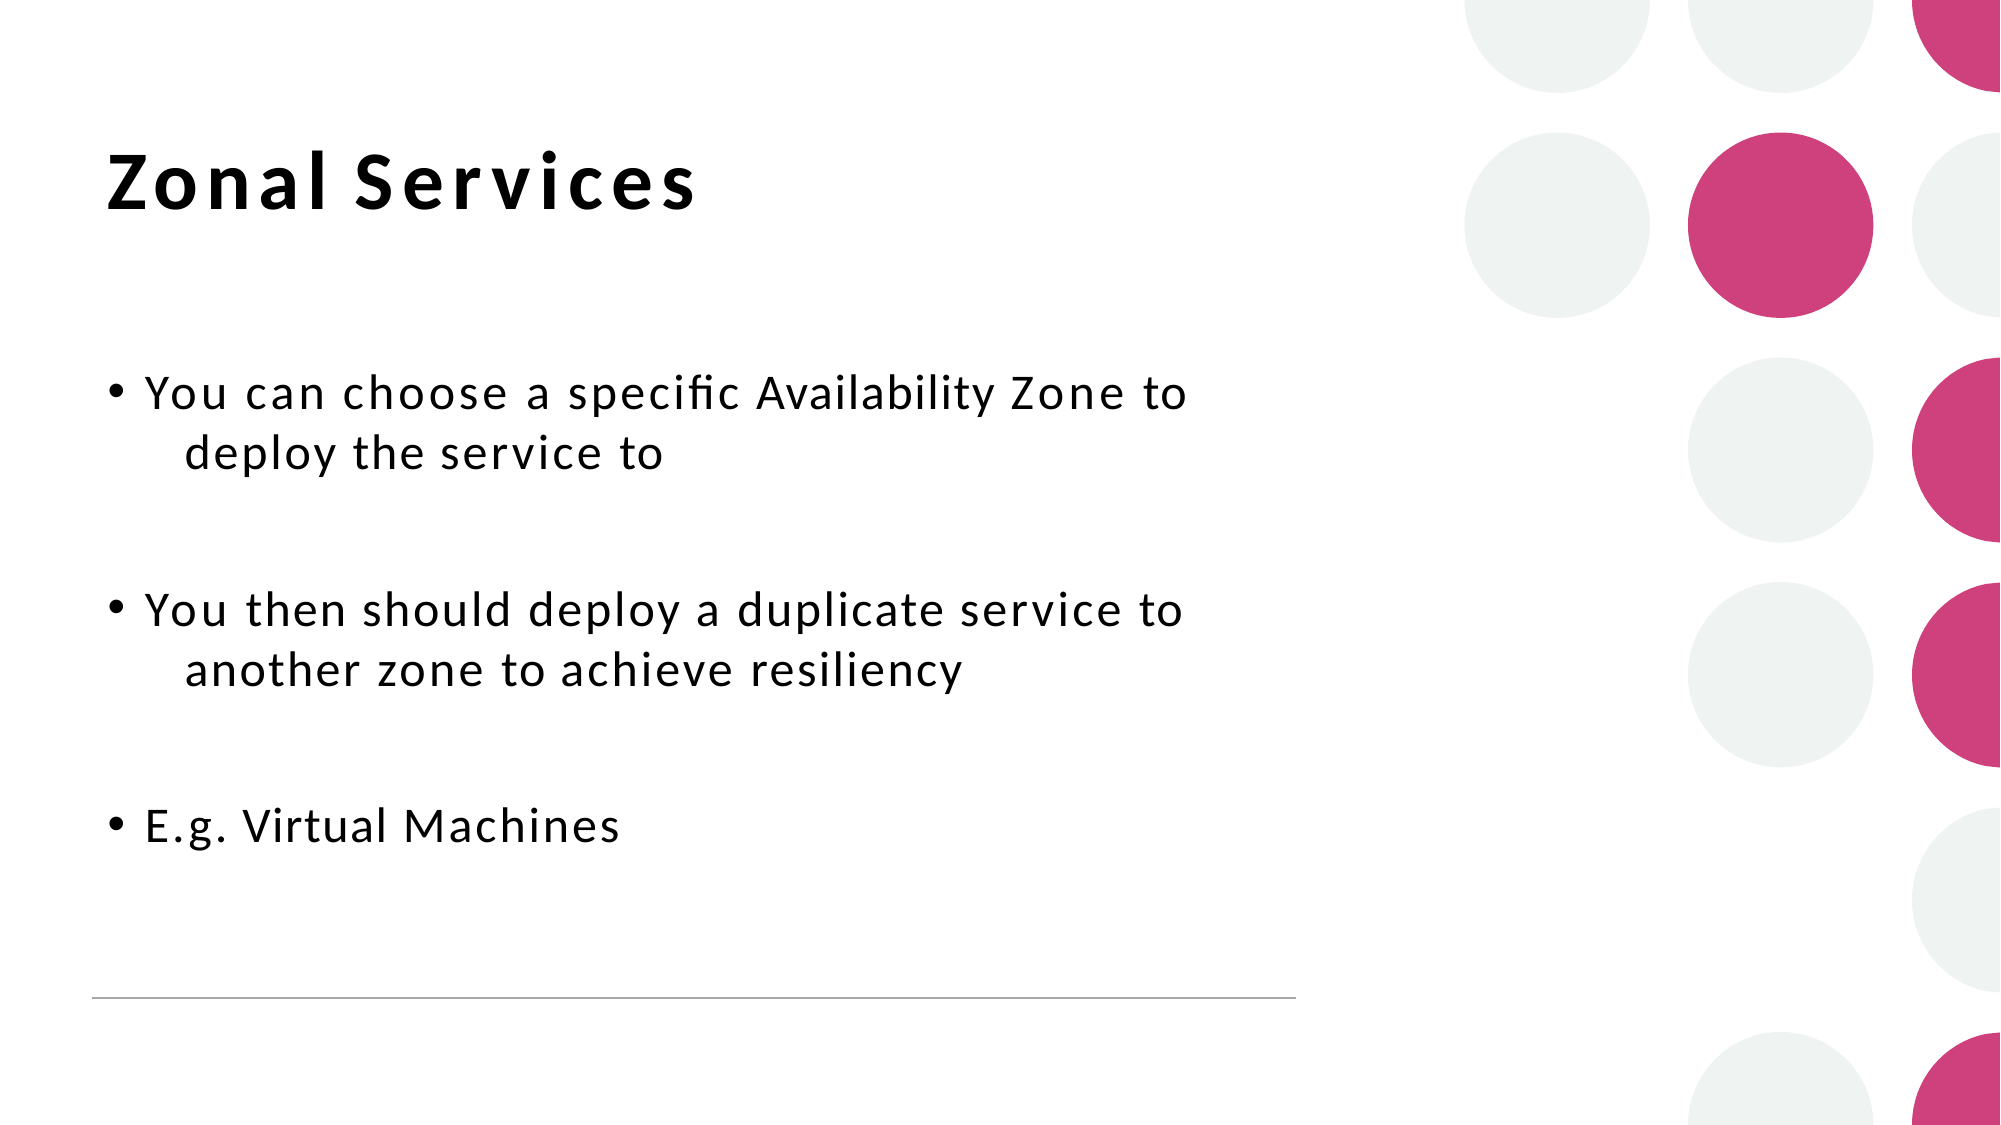

# Zonal Services
You can choose a specific Availability Zone to 	deploy the service to

You then should deploy a duplicate service to 	another zone to achieve resiliency

E.g. Virtual Machines